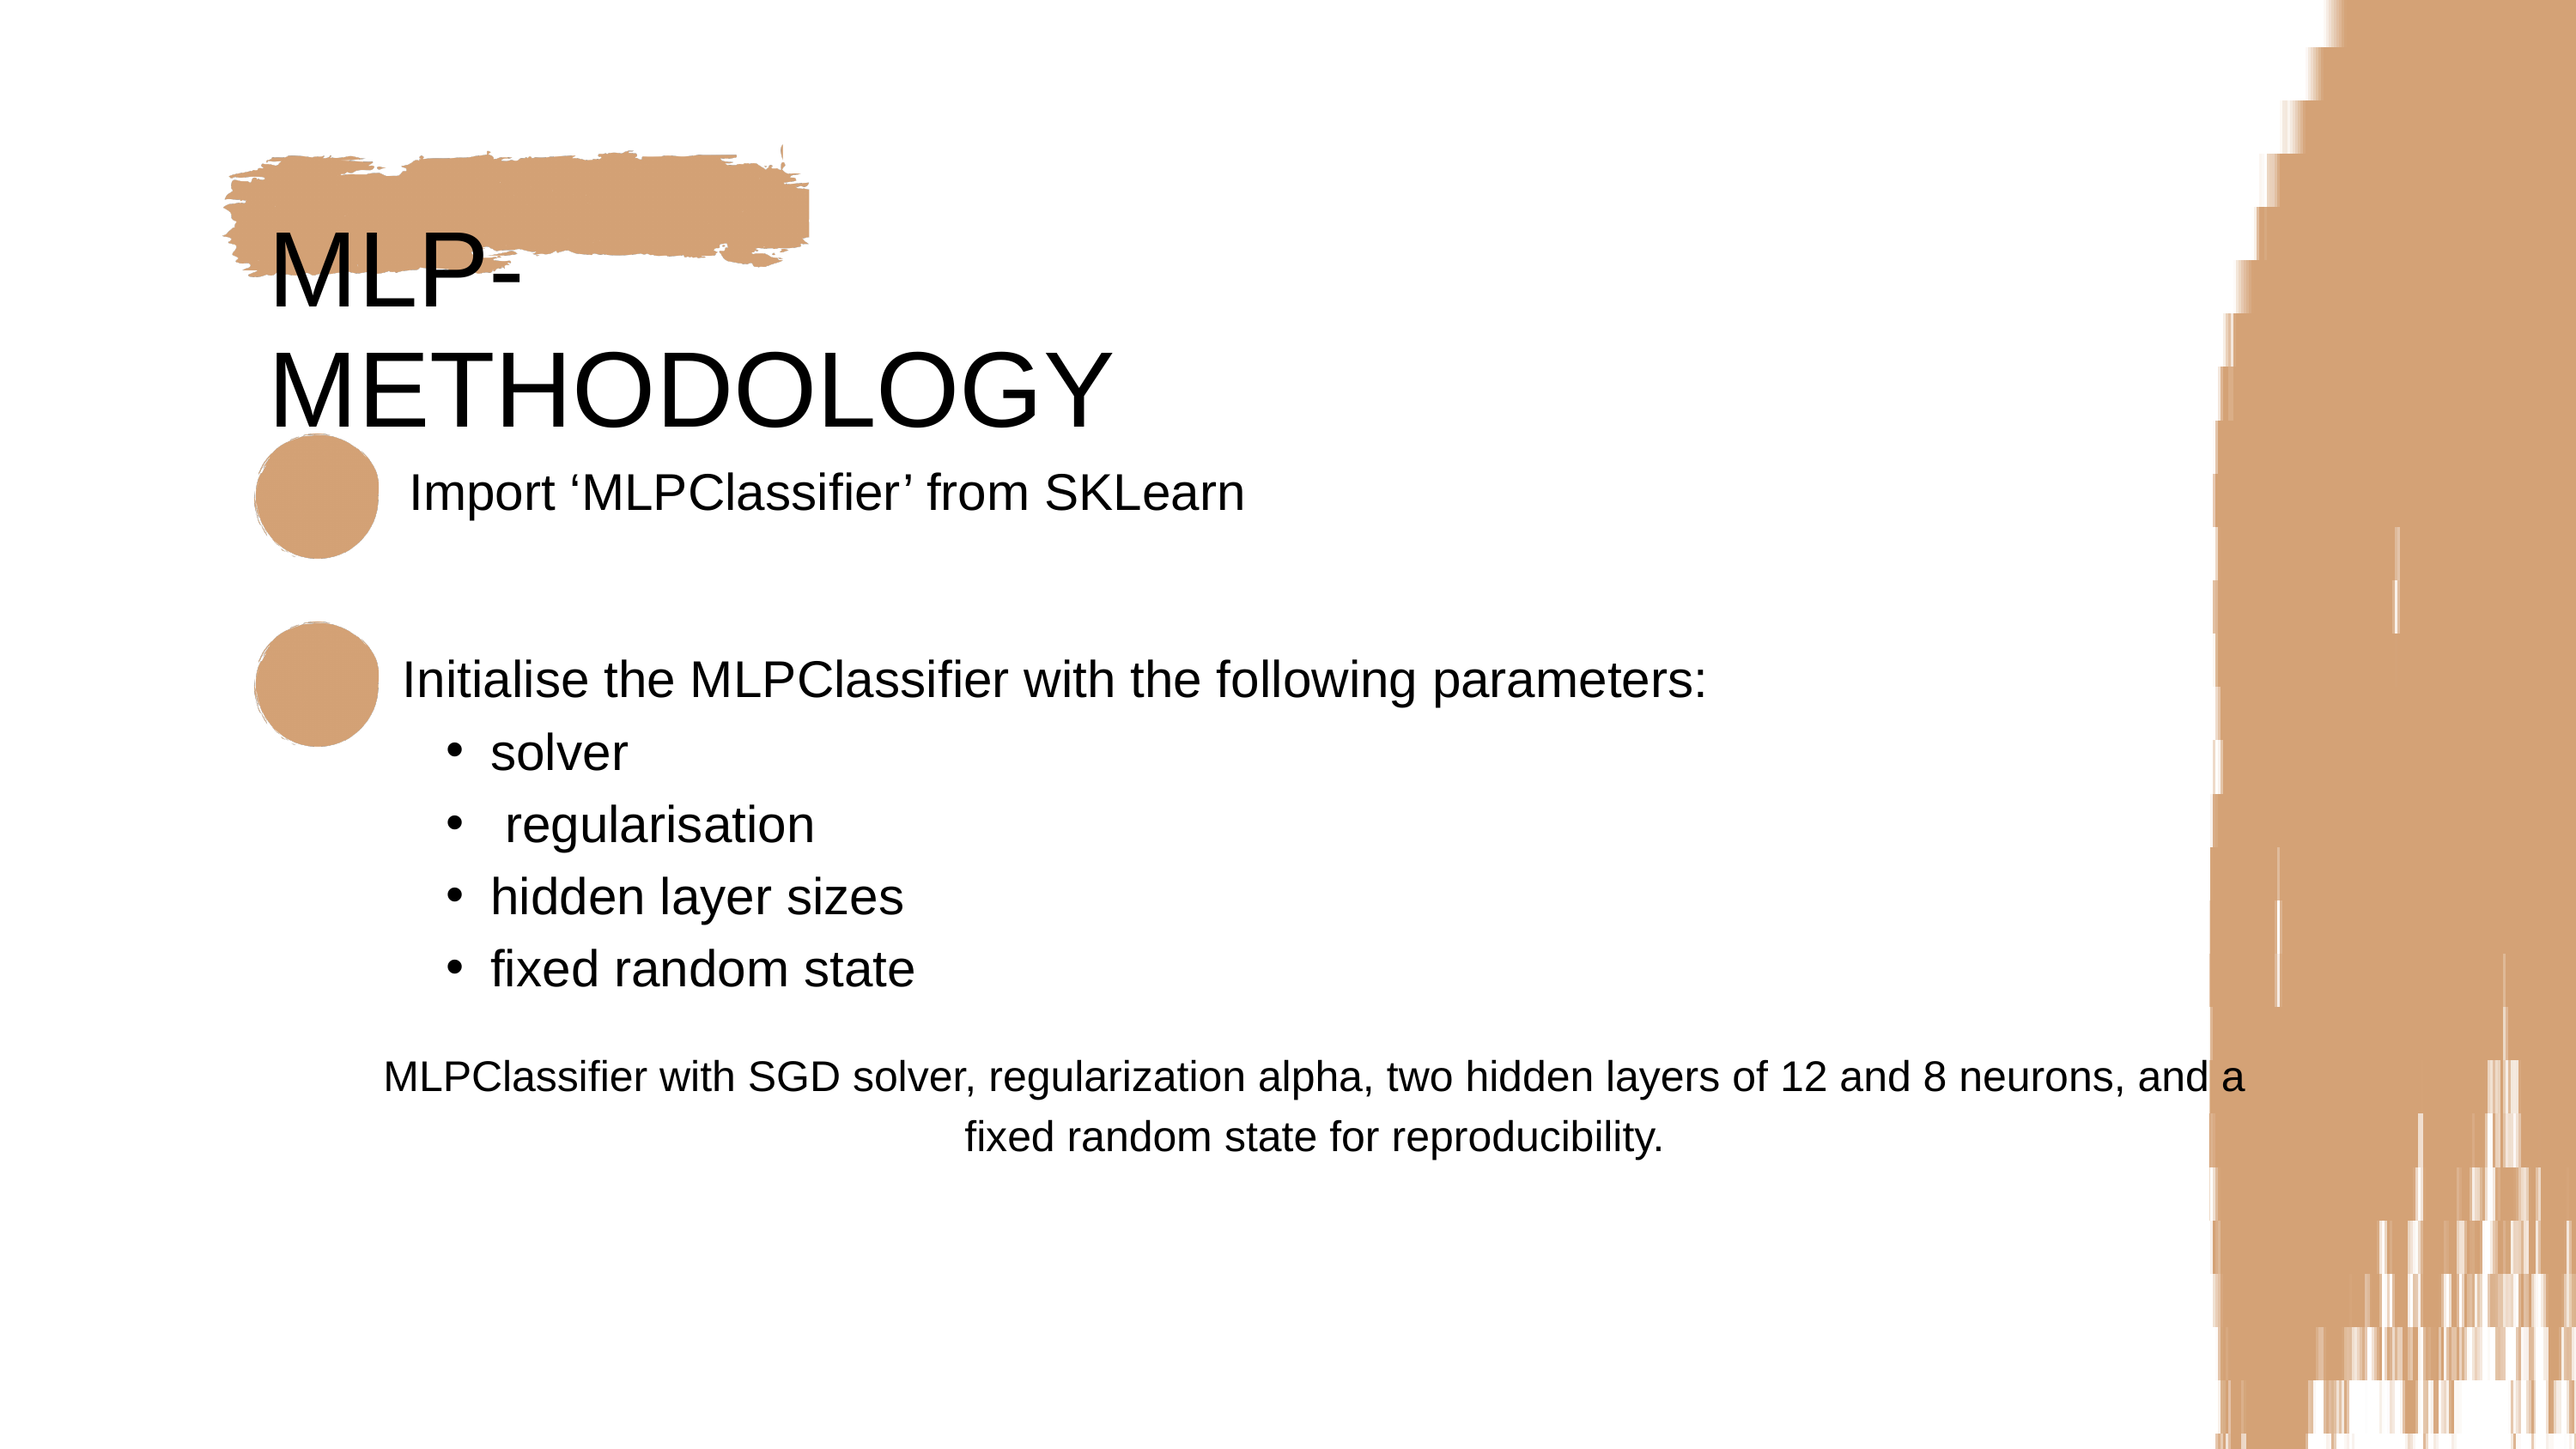

MLP- METHODOLOGY

Import ‘MLPClassifier’ from SKLearn

Initialise the MLPClassifier with the following parameters:
solver
 regularisation
hidden layer sizes
fixed random state
MLPClassifier with SGD solver, regularization alpha, two hidden layers of 12 and 8 neurons, and a fixed random state for reproducibility.